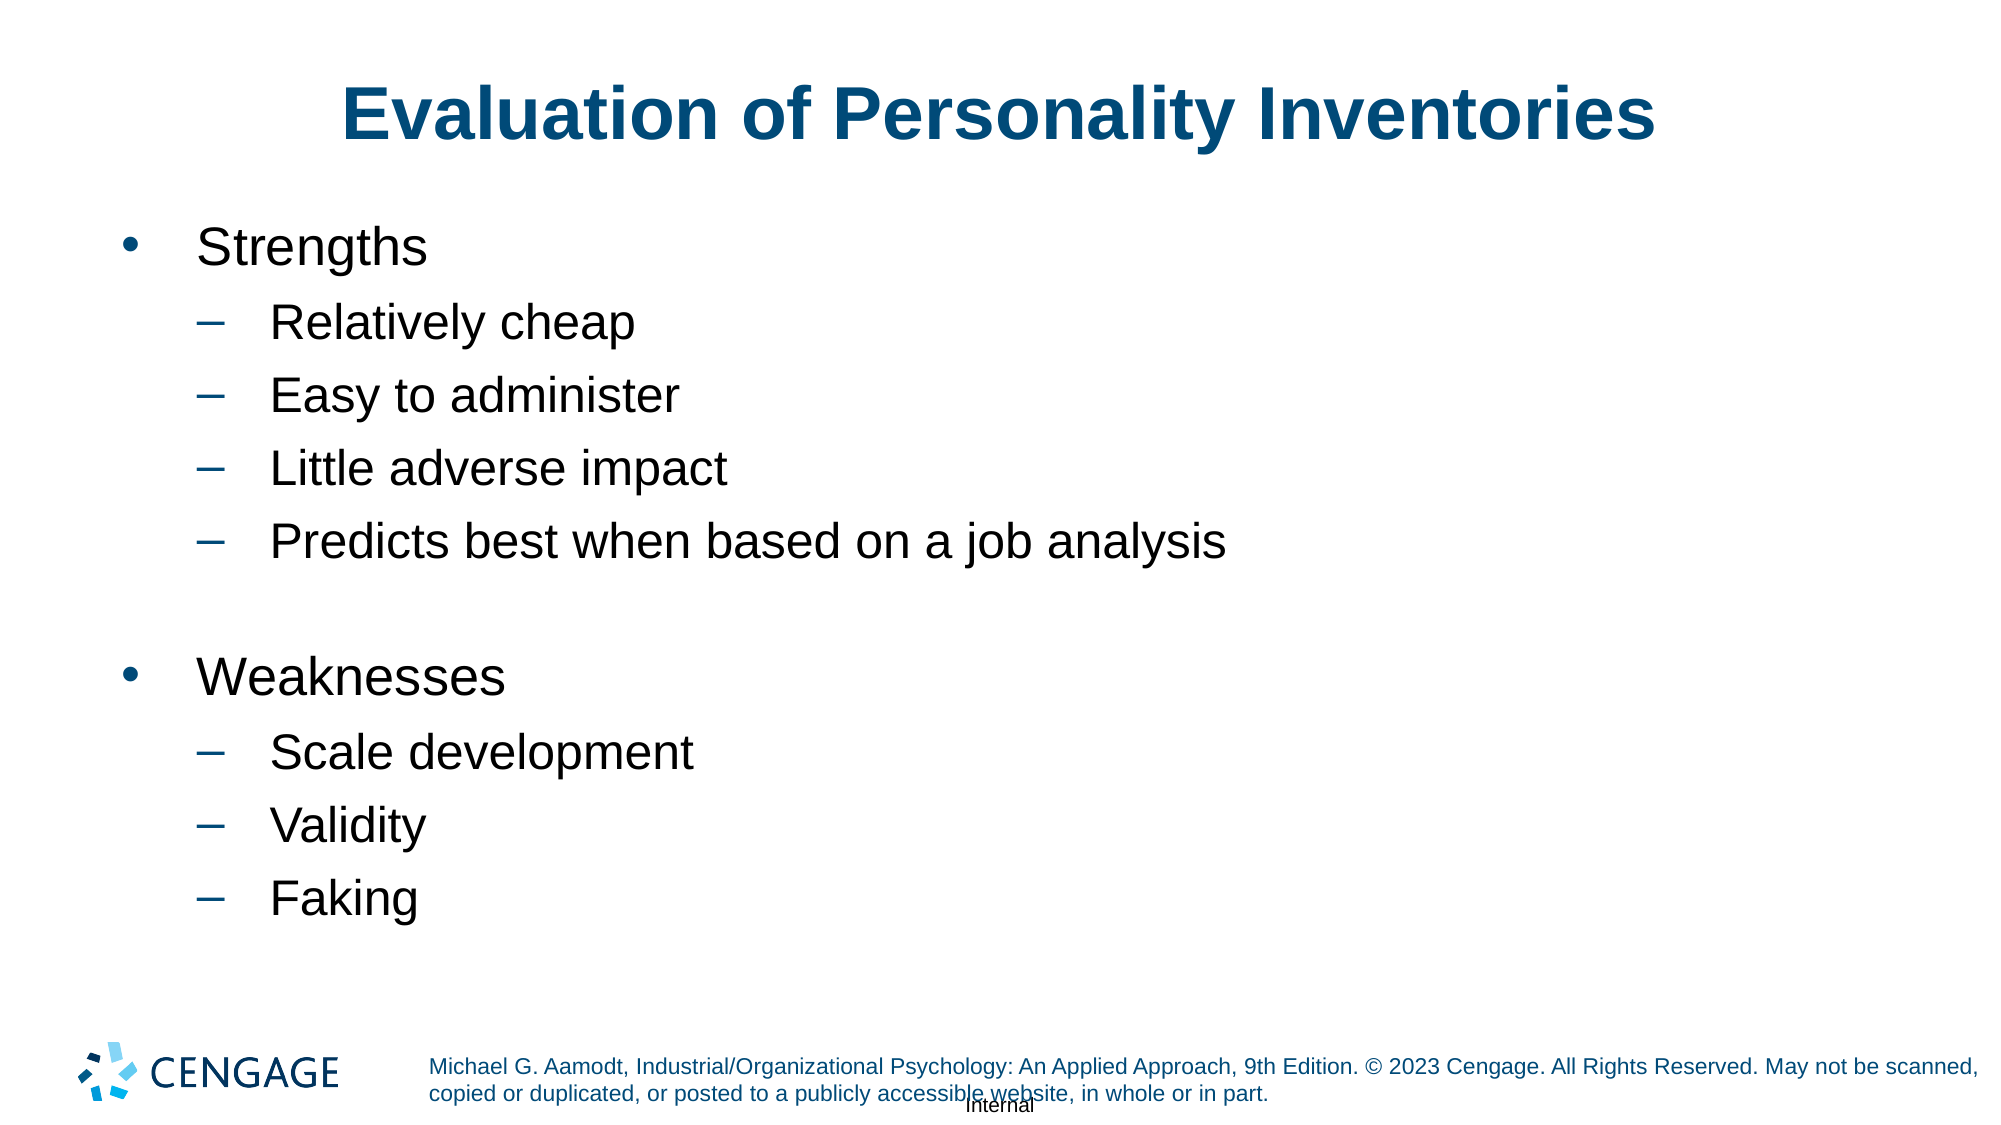

# Evaluation of Personality Inventories
Strengths
Relatively cheap
Easy to administer
Little adverse impact
Predicts best when based on a job analysis
Weaknesses
Scale development
Validity
Faking